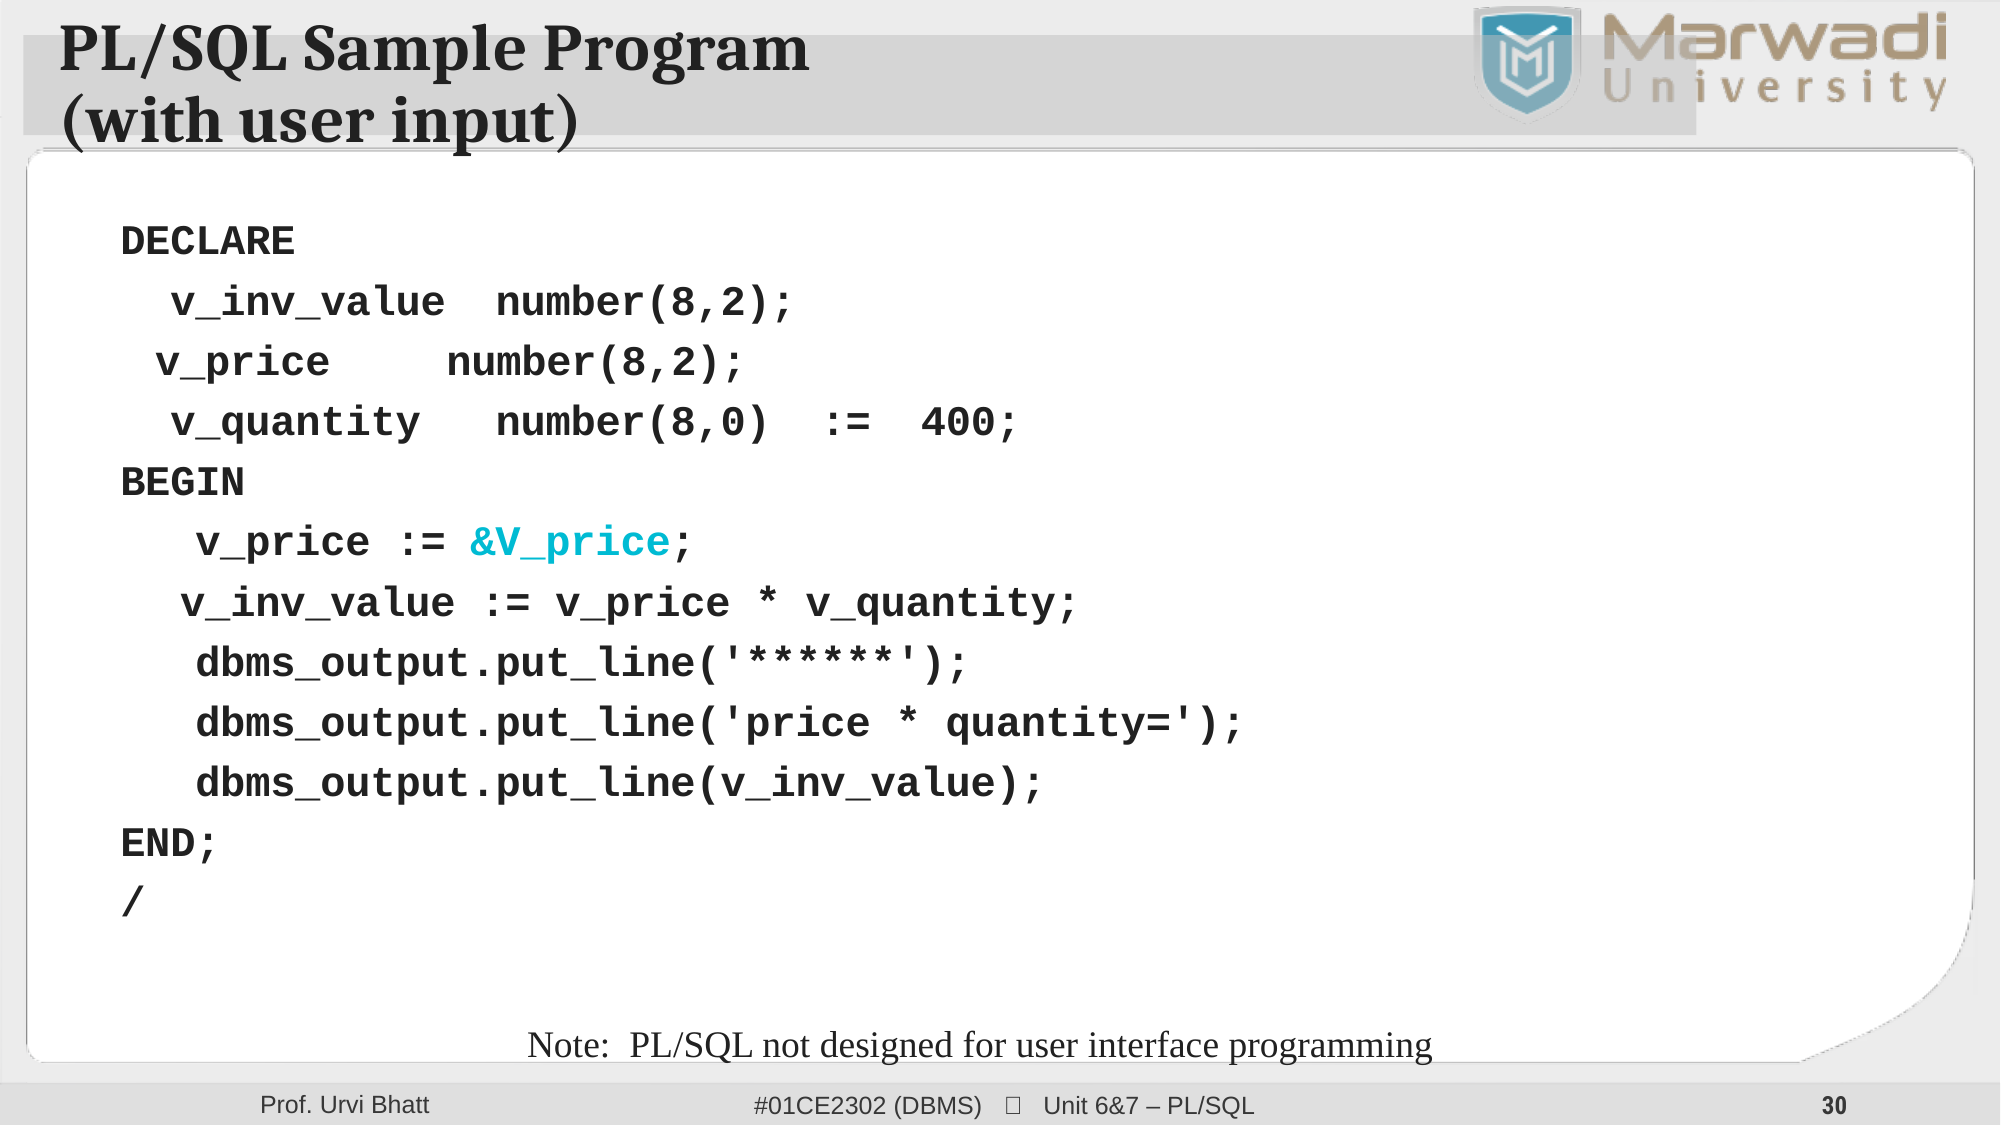

# PL/SQL Sample Program (with user input)
DECLARE
  v_inv_value  number(8,2);
	v_price	   number(8,2);
  v_quantity   number(8,0)  :=  400;
BEGIN
   v_price := &V_price;
	 v_inv_value := v_price * v_quantity;
   dbms_output.put_line('******');
   dbms_output.put_line('price * quantity=');
   dbms_output.put_line(v_inv_value);
END;
/
Note:  PL/SQL not designed for user interface programming